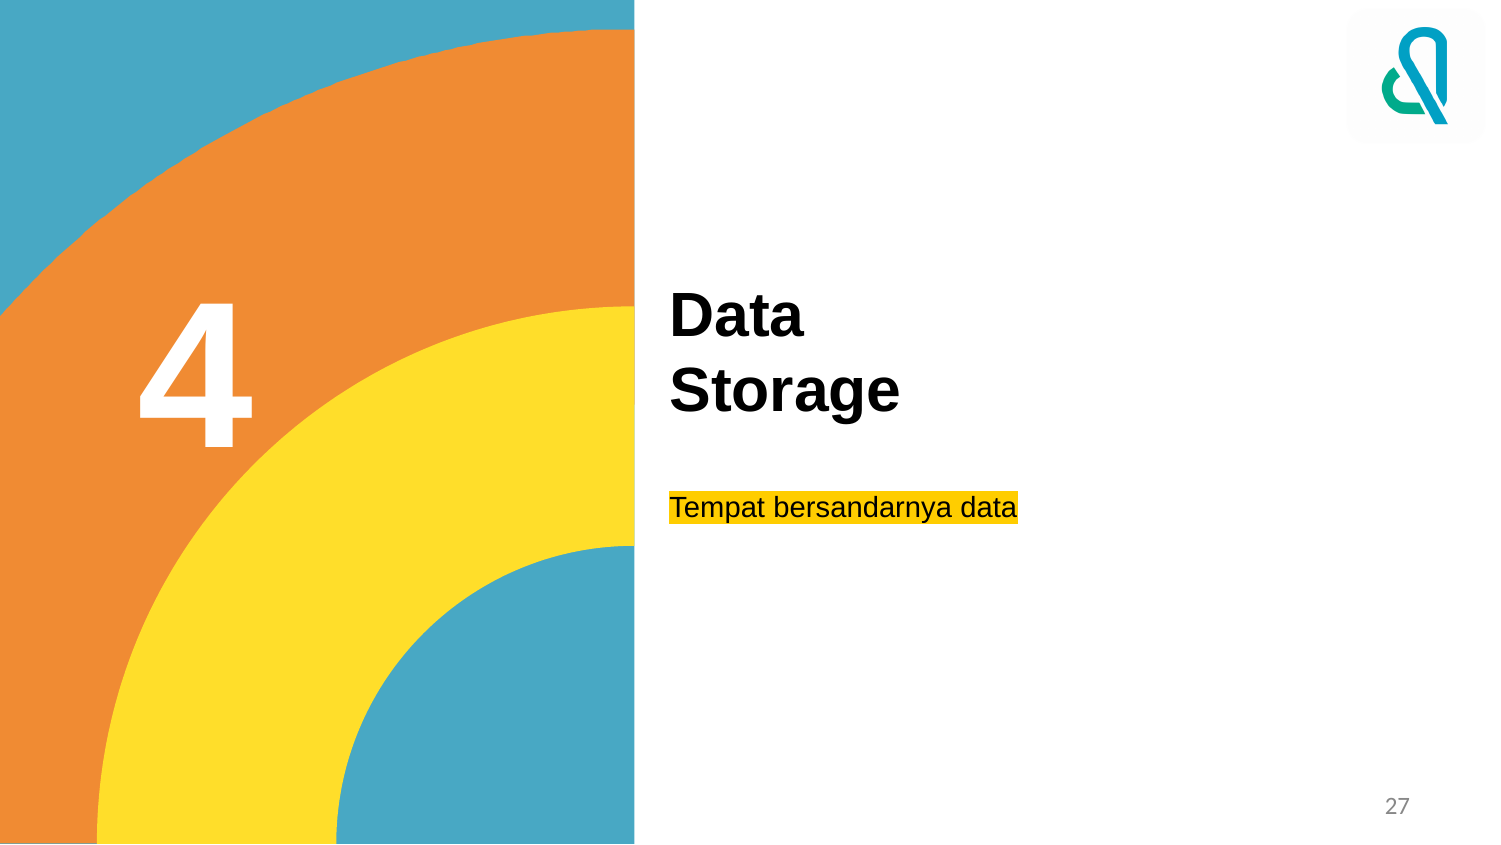

4
Data
Storage
Tempat bersandarnya data

27